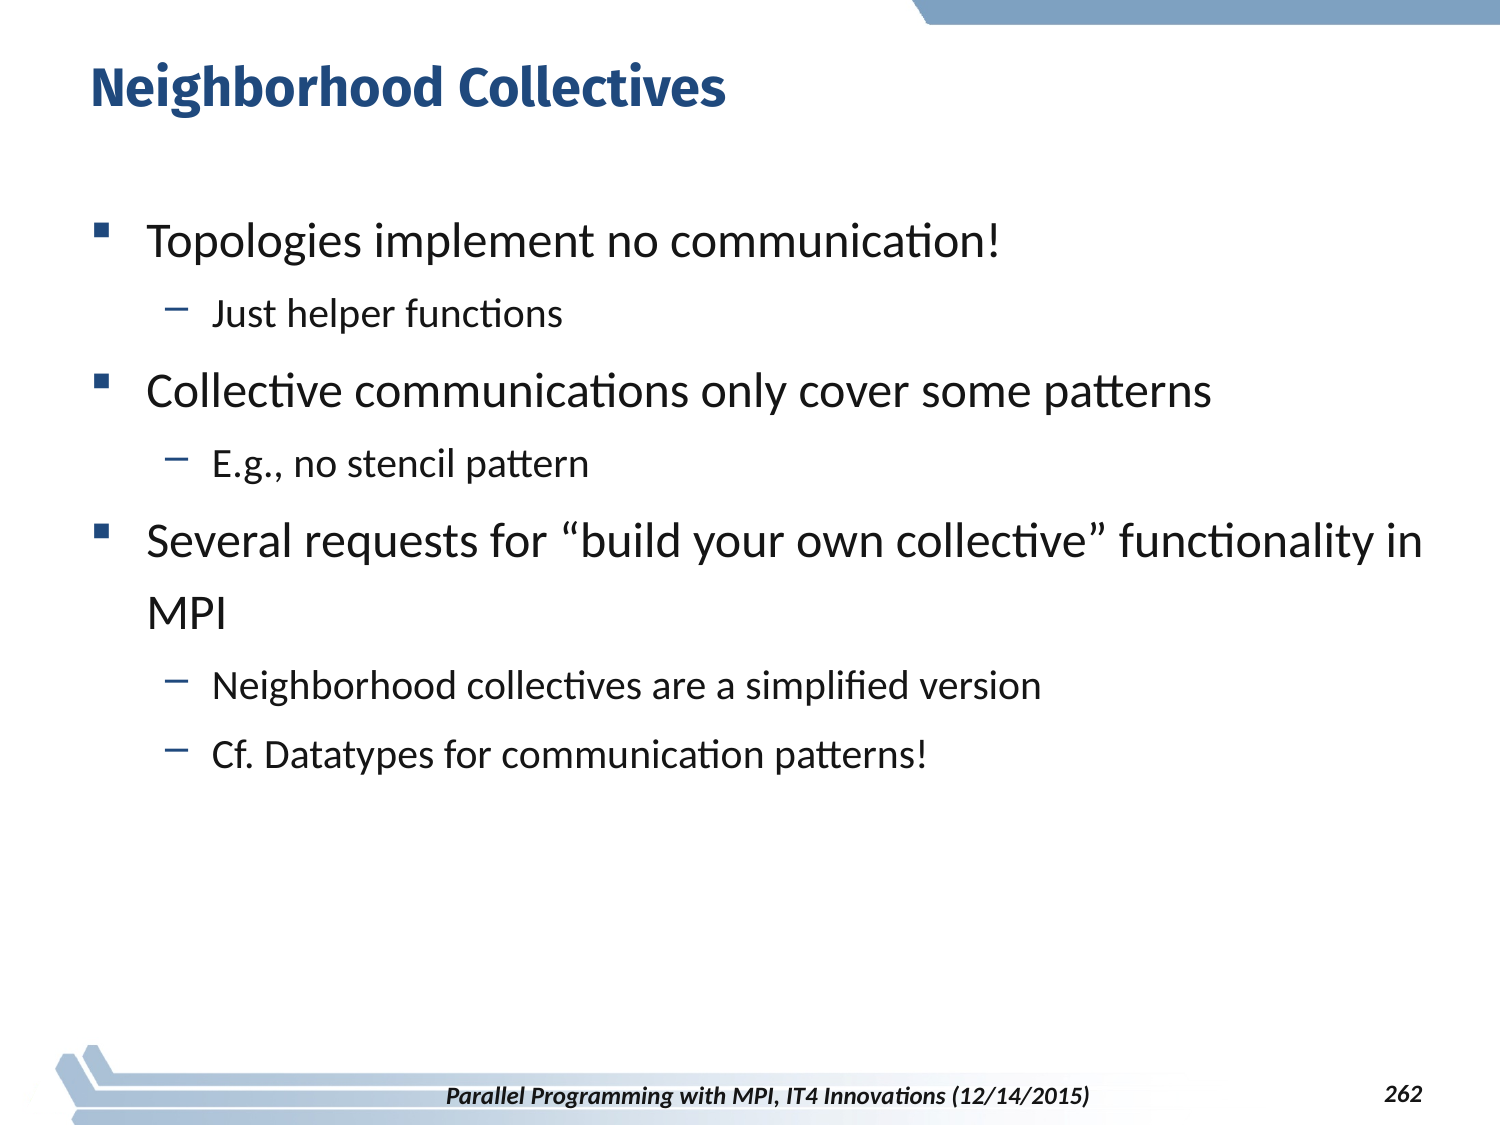

# Neighborhood Collectives
Topologies implement no communication!
Just helper functions
Collective communications only cover some patterns
E.g., no stencil pattern
Several requests for “build your own collective” functionality in MPI
Neighborhood collectives are a simplified version
Cf. Datatypes for communication patterns!

262
Parallel Programming with MPI, IT4 Innovations (12/14/2015)